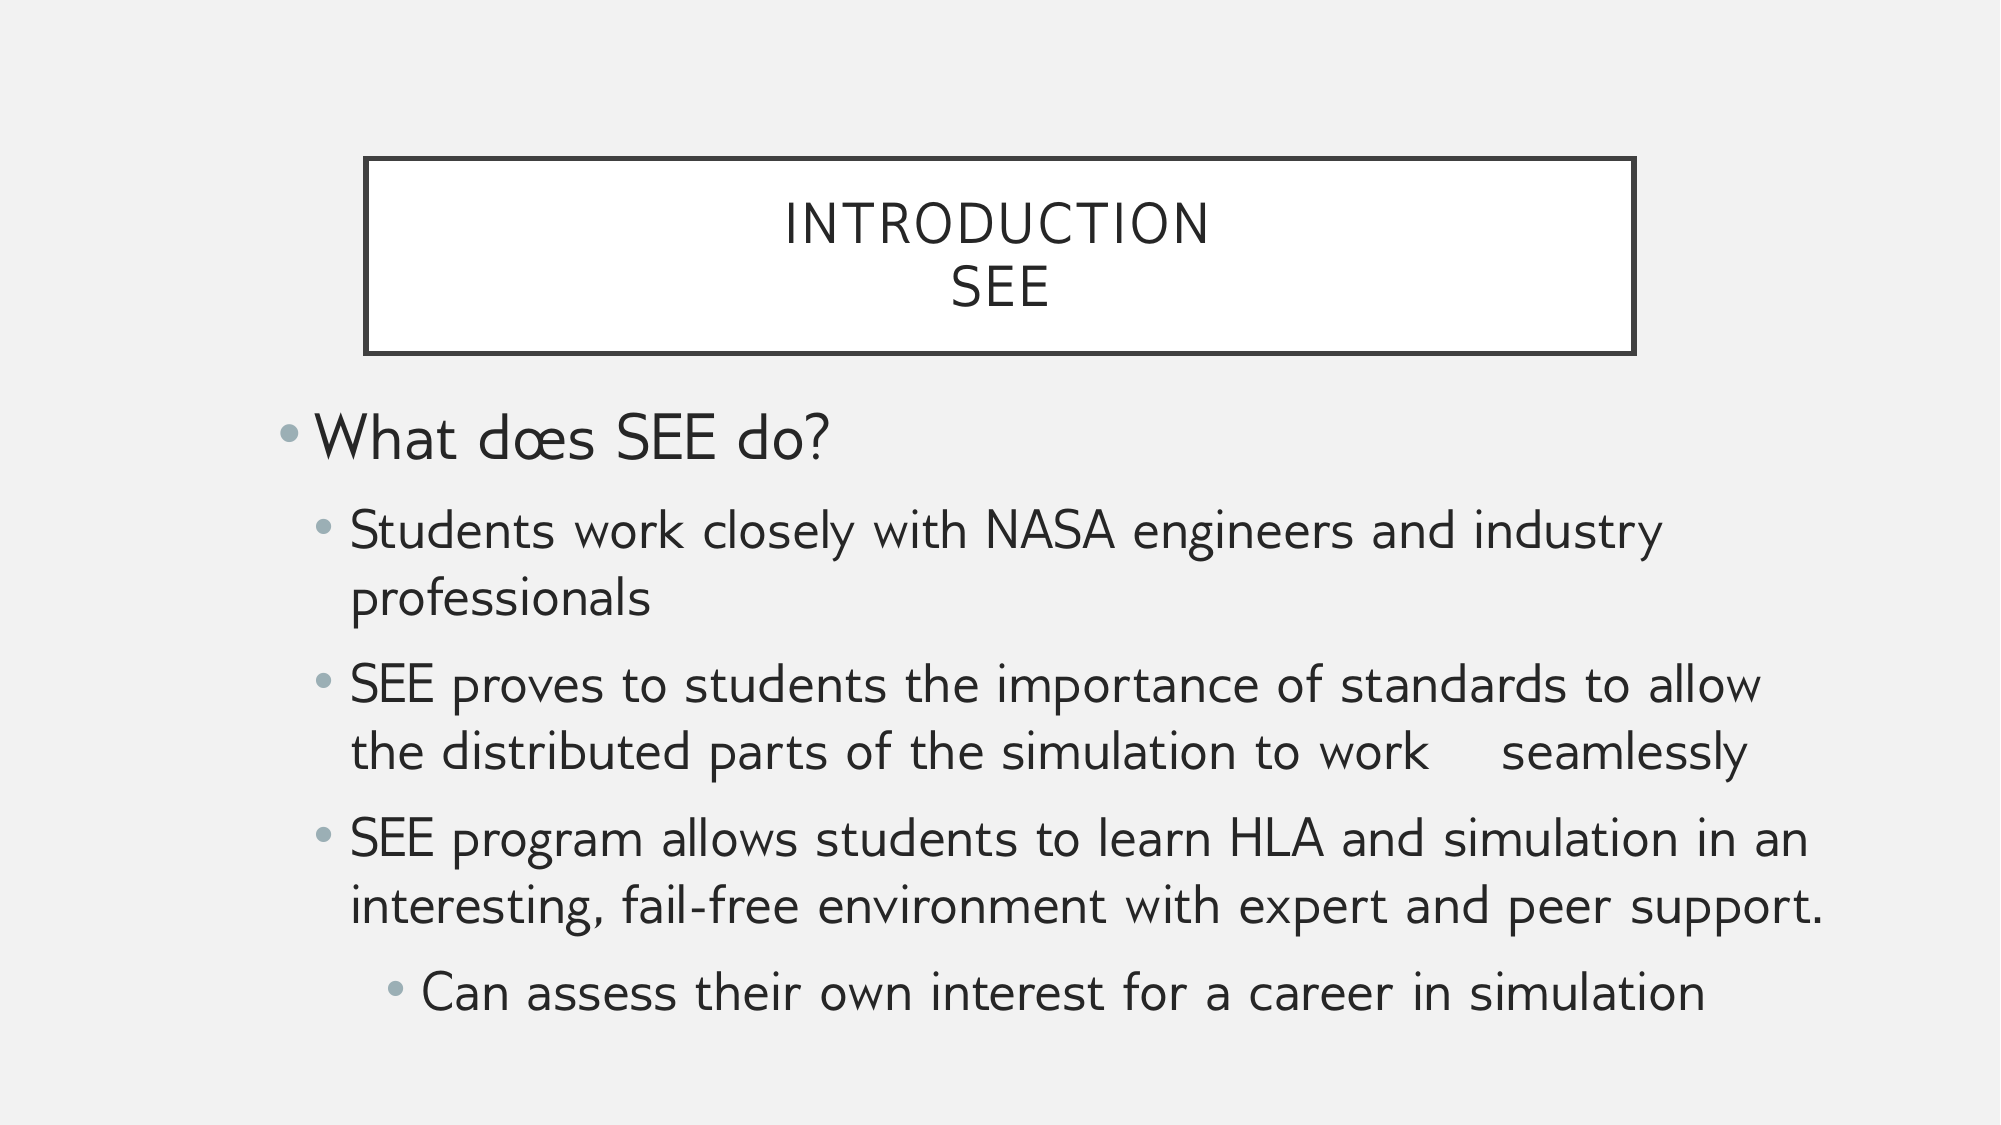

# Introduction SEE
What does SEE do?
Students work closely with NASA engineers and industry professionals
SEE proves to students the importance of standards to allow the distributed parts of the simulation to work 	seamlessly
SEE program allows students to learn HLA and simulation in an interesting, fail-free environment with expert and peer support.
Can assess their own interest for a career in simulation